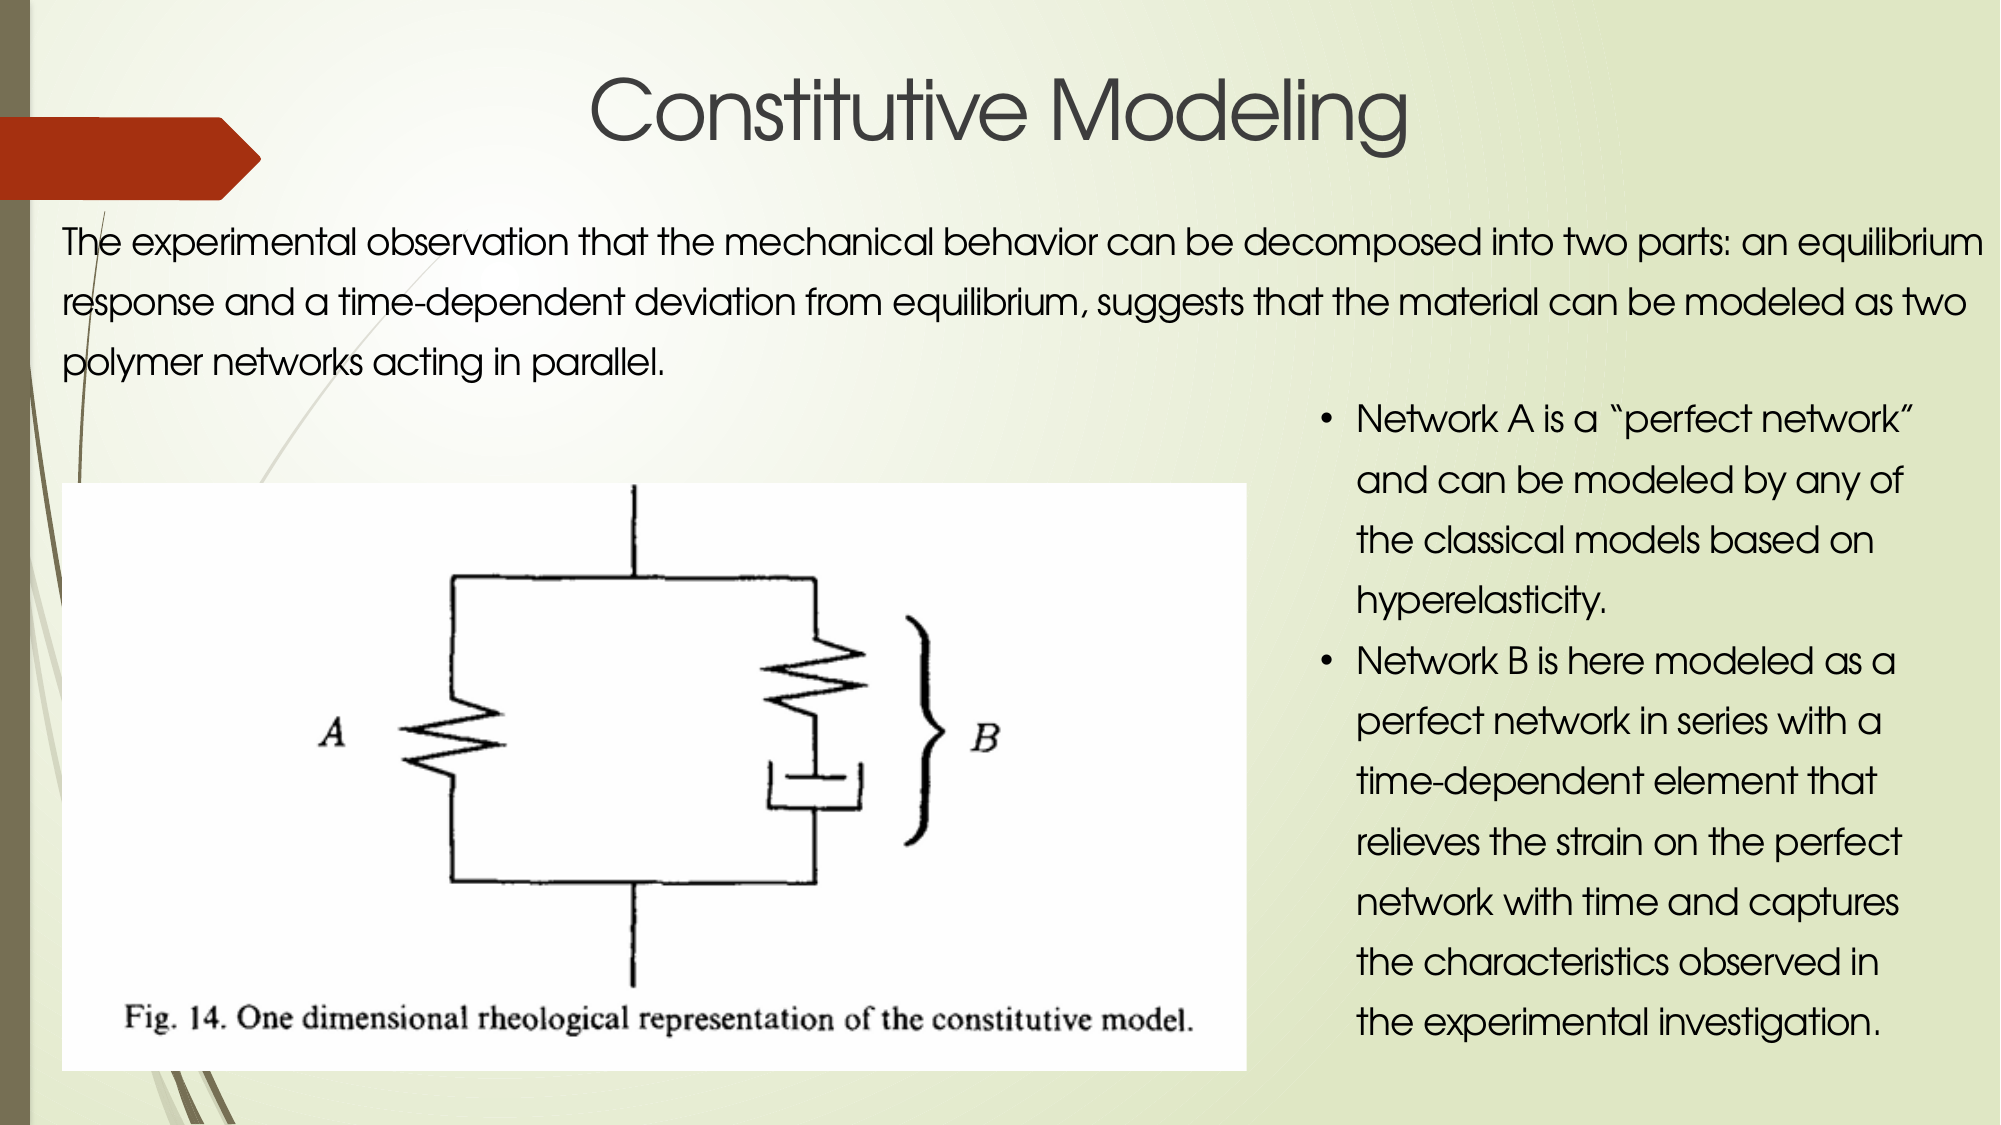

Constitutive Modeling
The experimental observation that the mechanical behavior can be decomposed into two parts: an equilibrium response and a time-dependent deviation from equilibrium, suggests that the material can be modeled as two polymer networks acting in parallel.
Network A is a “perfect network” and can be modeled by any of the classical models based on hyperelasticity.
Network B is here modeled as a perfect network in series with a time-dependent element that relieves the strain on the perfect network with time and captures the characteristics observed in the experimental investigation.